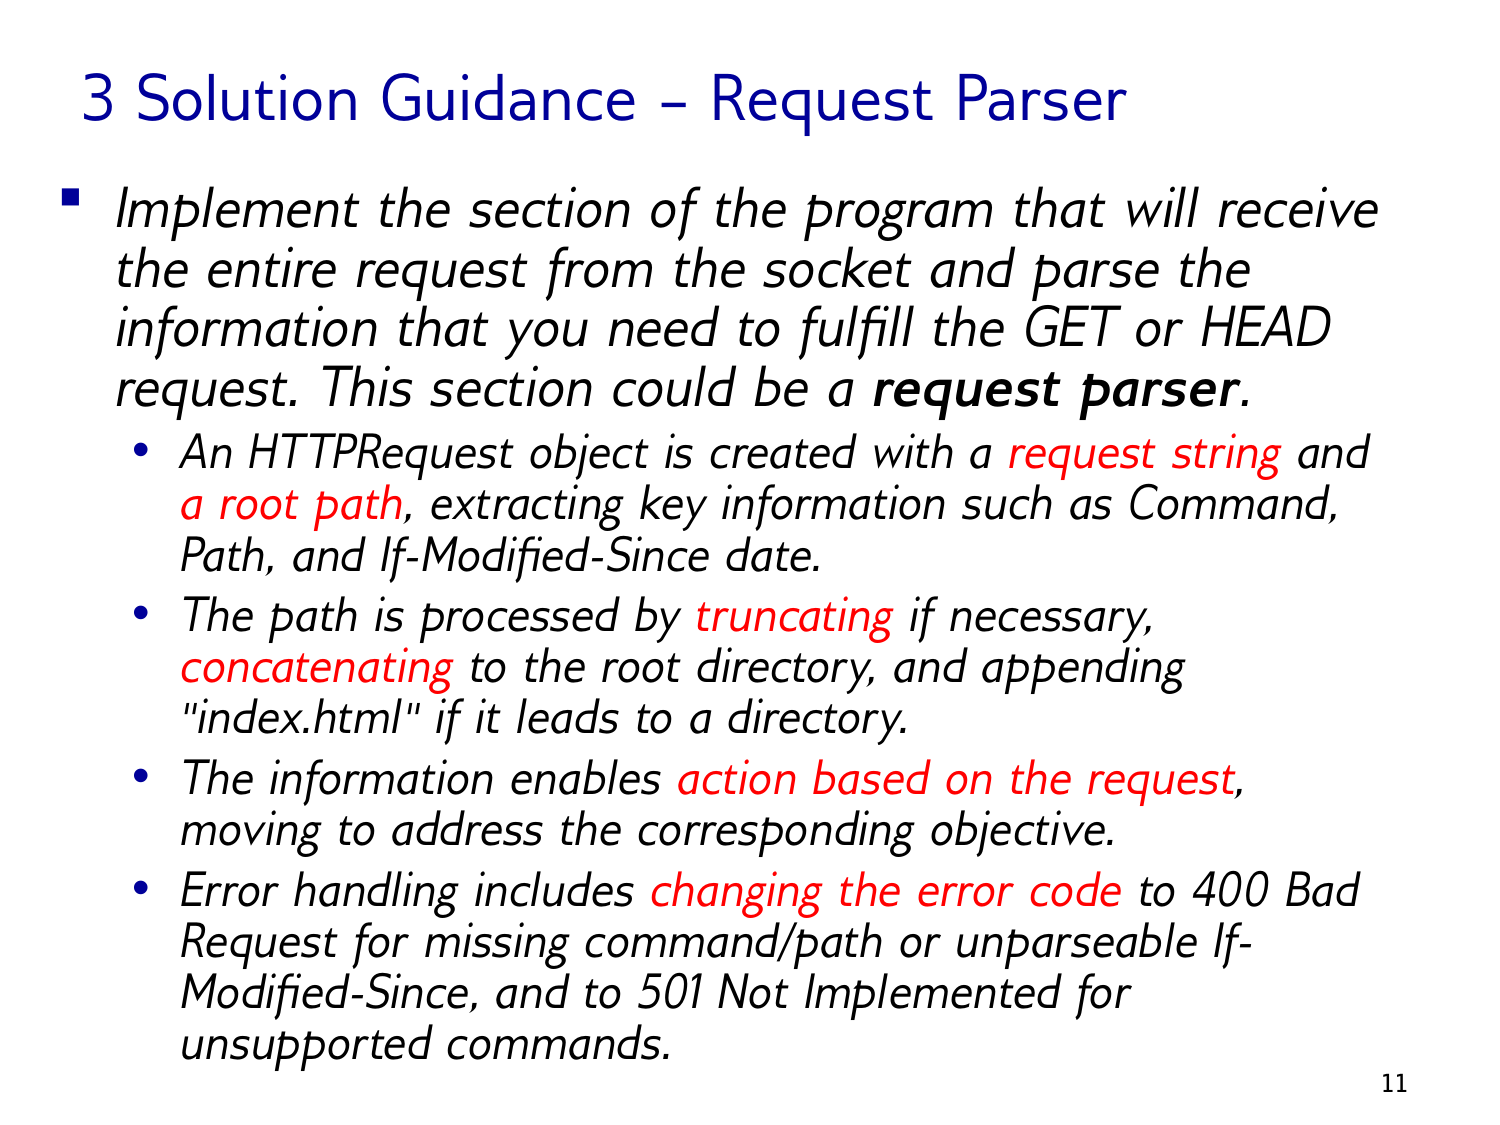

# 3 Solution Guidance – Request Parser
Implement the section of the program that will receive the entire request from the socket and parse the information that you need to fulfill the GET or HEAD request. This section could be a request parser.
An HTTPRequest object is created with a request string and a root path, extracting key information such as Command, Path, and If-Modified-Since date.
The path is processed by truncating if necessary, concatenating to the root directory, and appending "index.html" if it leads to a directory.
The information enables action based on the request, moving to address the corresponding objective.
Error handling includes changing the error code to 400 Bad Request for missing command/path or unparseable If-Modified-Since, and to 501 Not Implemented for unsupported commands.
11